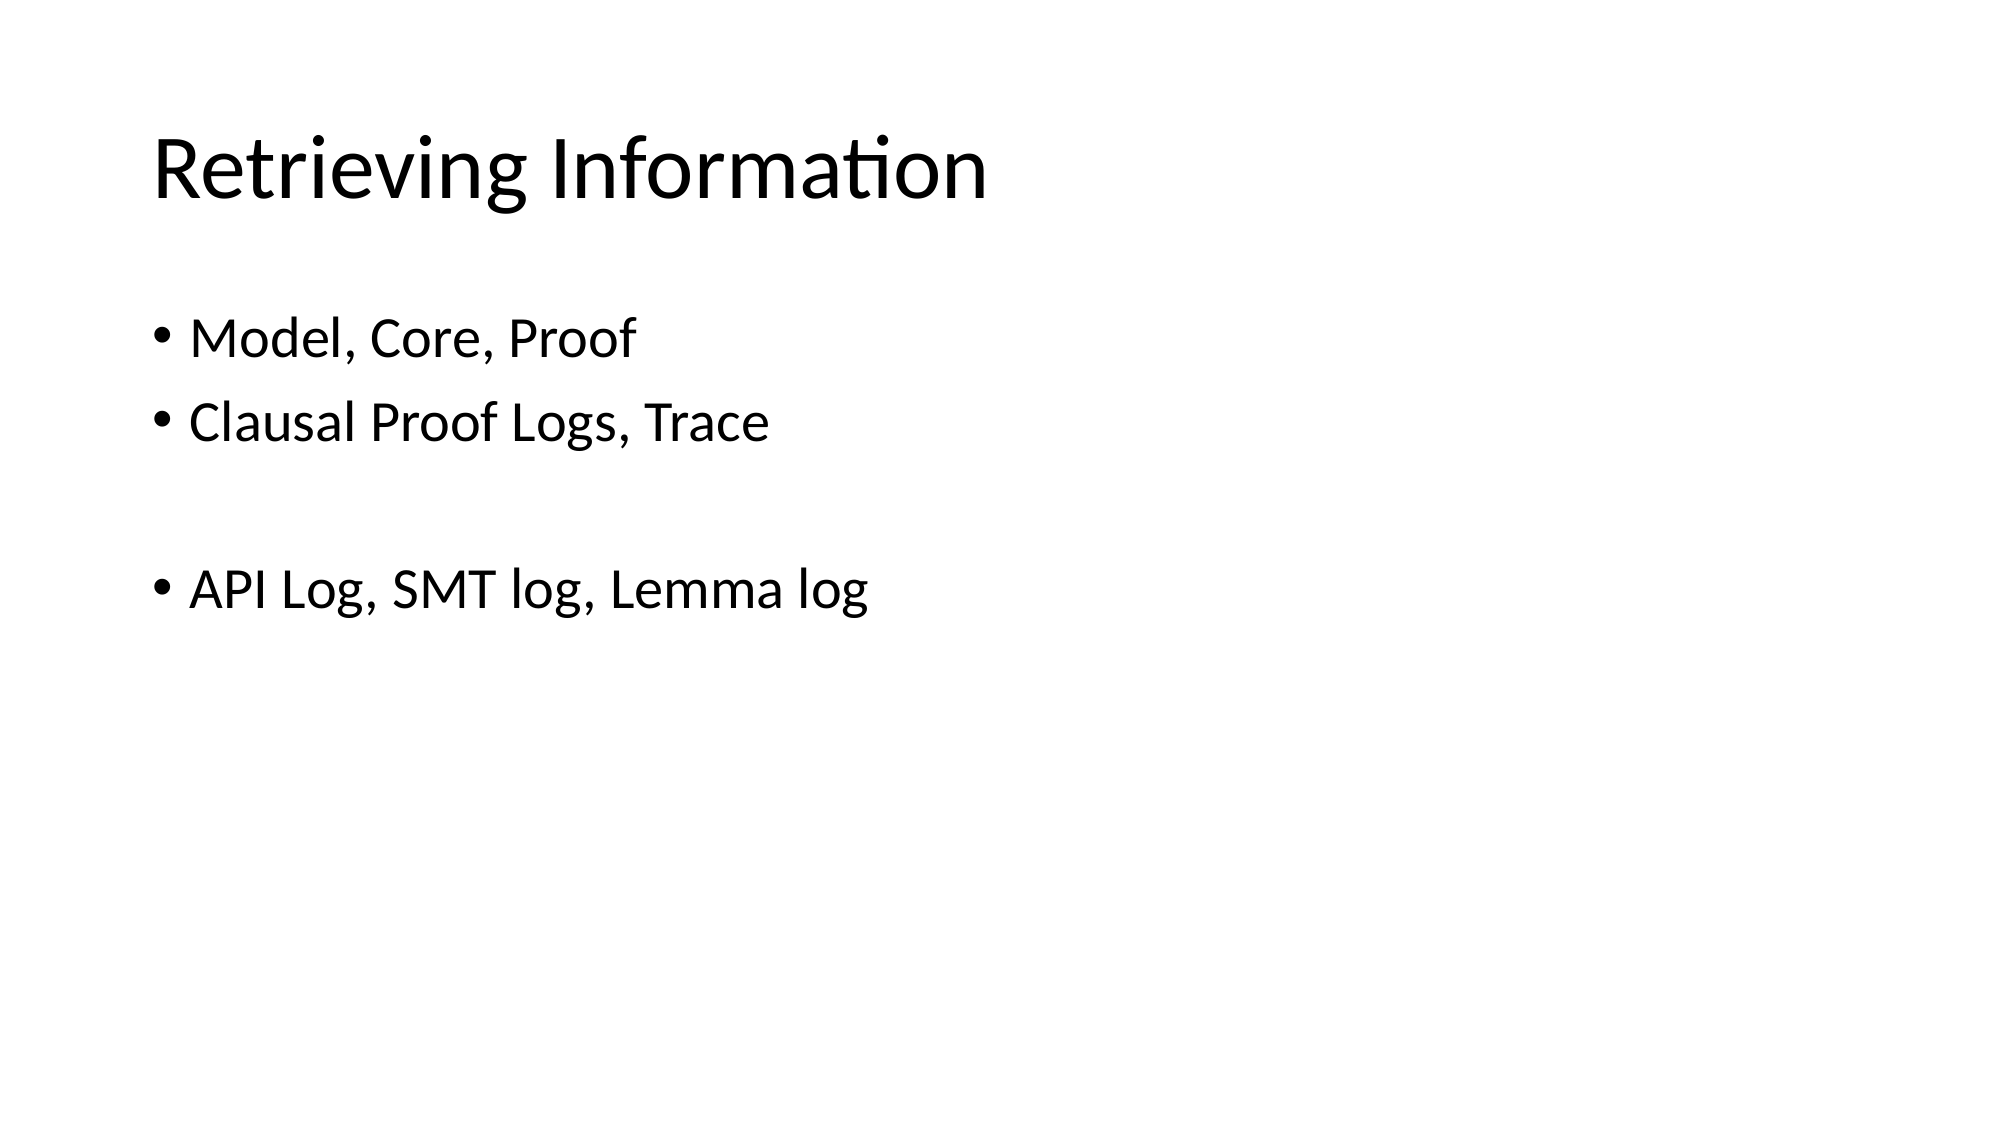

# Retrieving Information
Model, Core, Proof
Clausal Proof Logs, Trace

API Log, SMT log, Lemma log